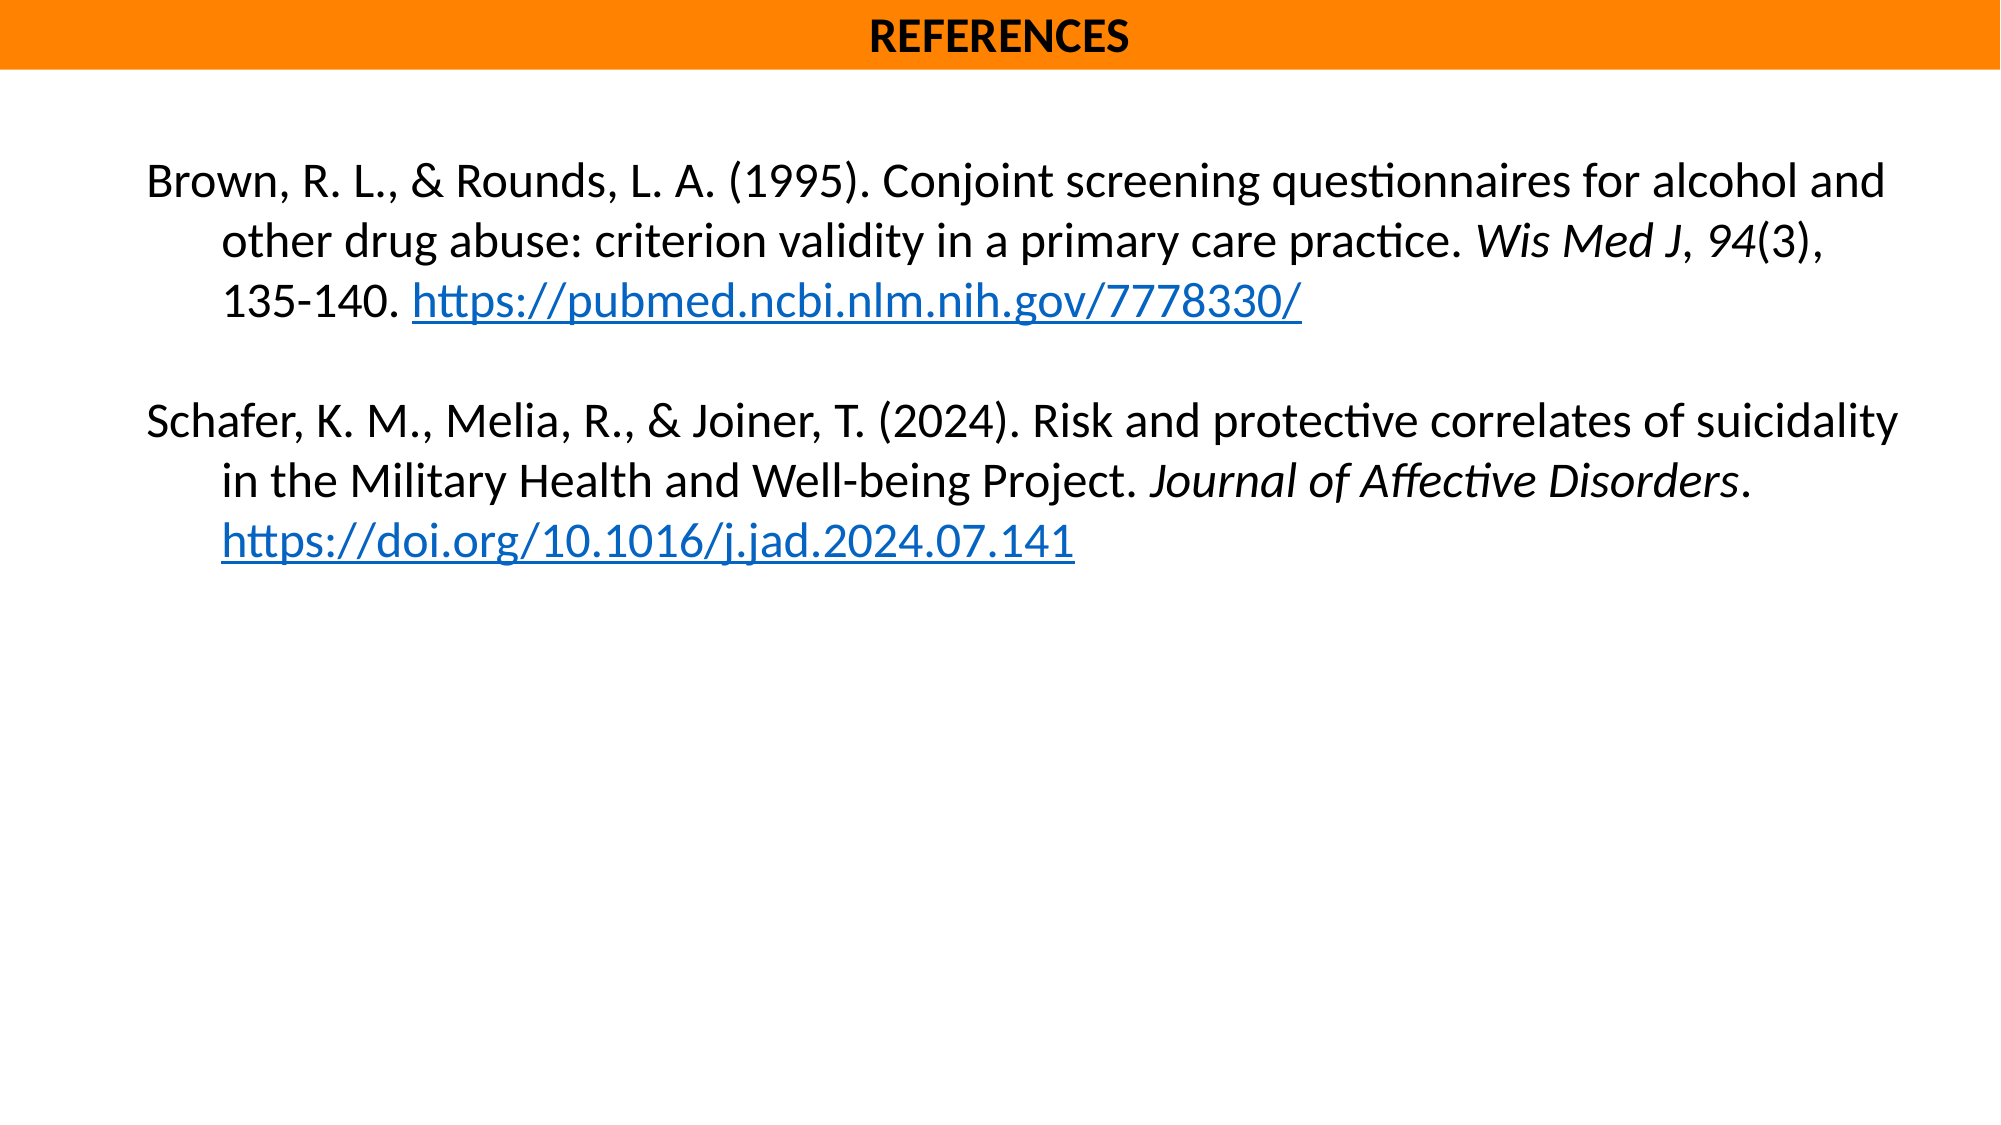

REFERENCES
Brown, R. L., & Rounds, L. A. (1995). Conjoint screening questionnaires for alcohol and other drug abuse: criterion validity in a primary care practice. Wis Med J, 94(3), 135-140. https://pubmed.ncbi.nlm.nih.gov/7778330/

Schafer, K. M., Melia, R., & Joiner, T. (2024). Risk and protective correlates of suicidality in the Military Health and Well-being Project. Journal of Affective Disorders. https://doi.org/10.1016/j.jad.2024.07.141